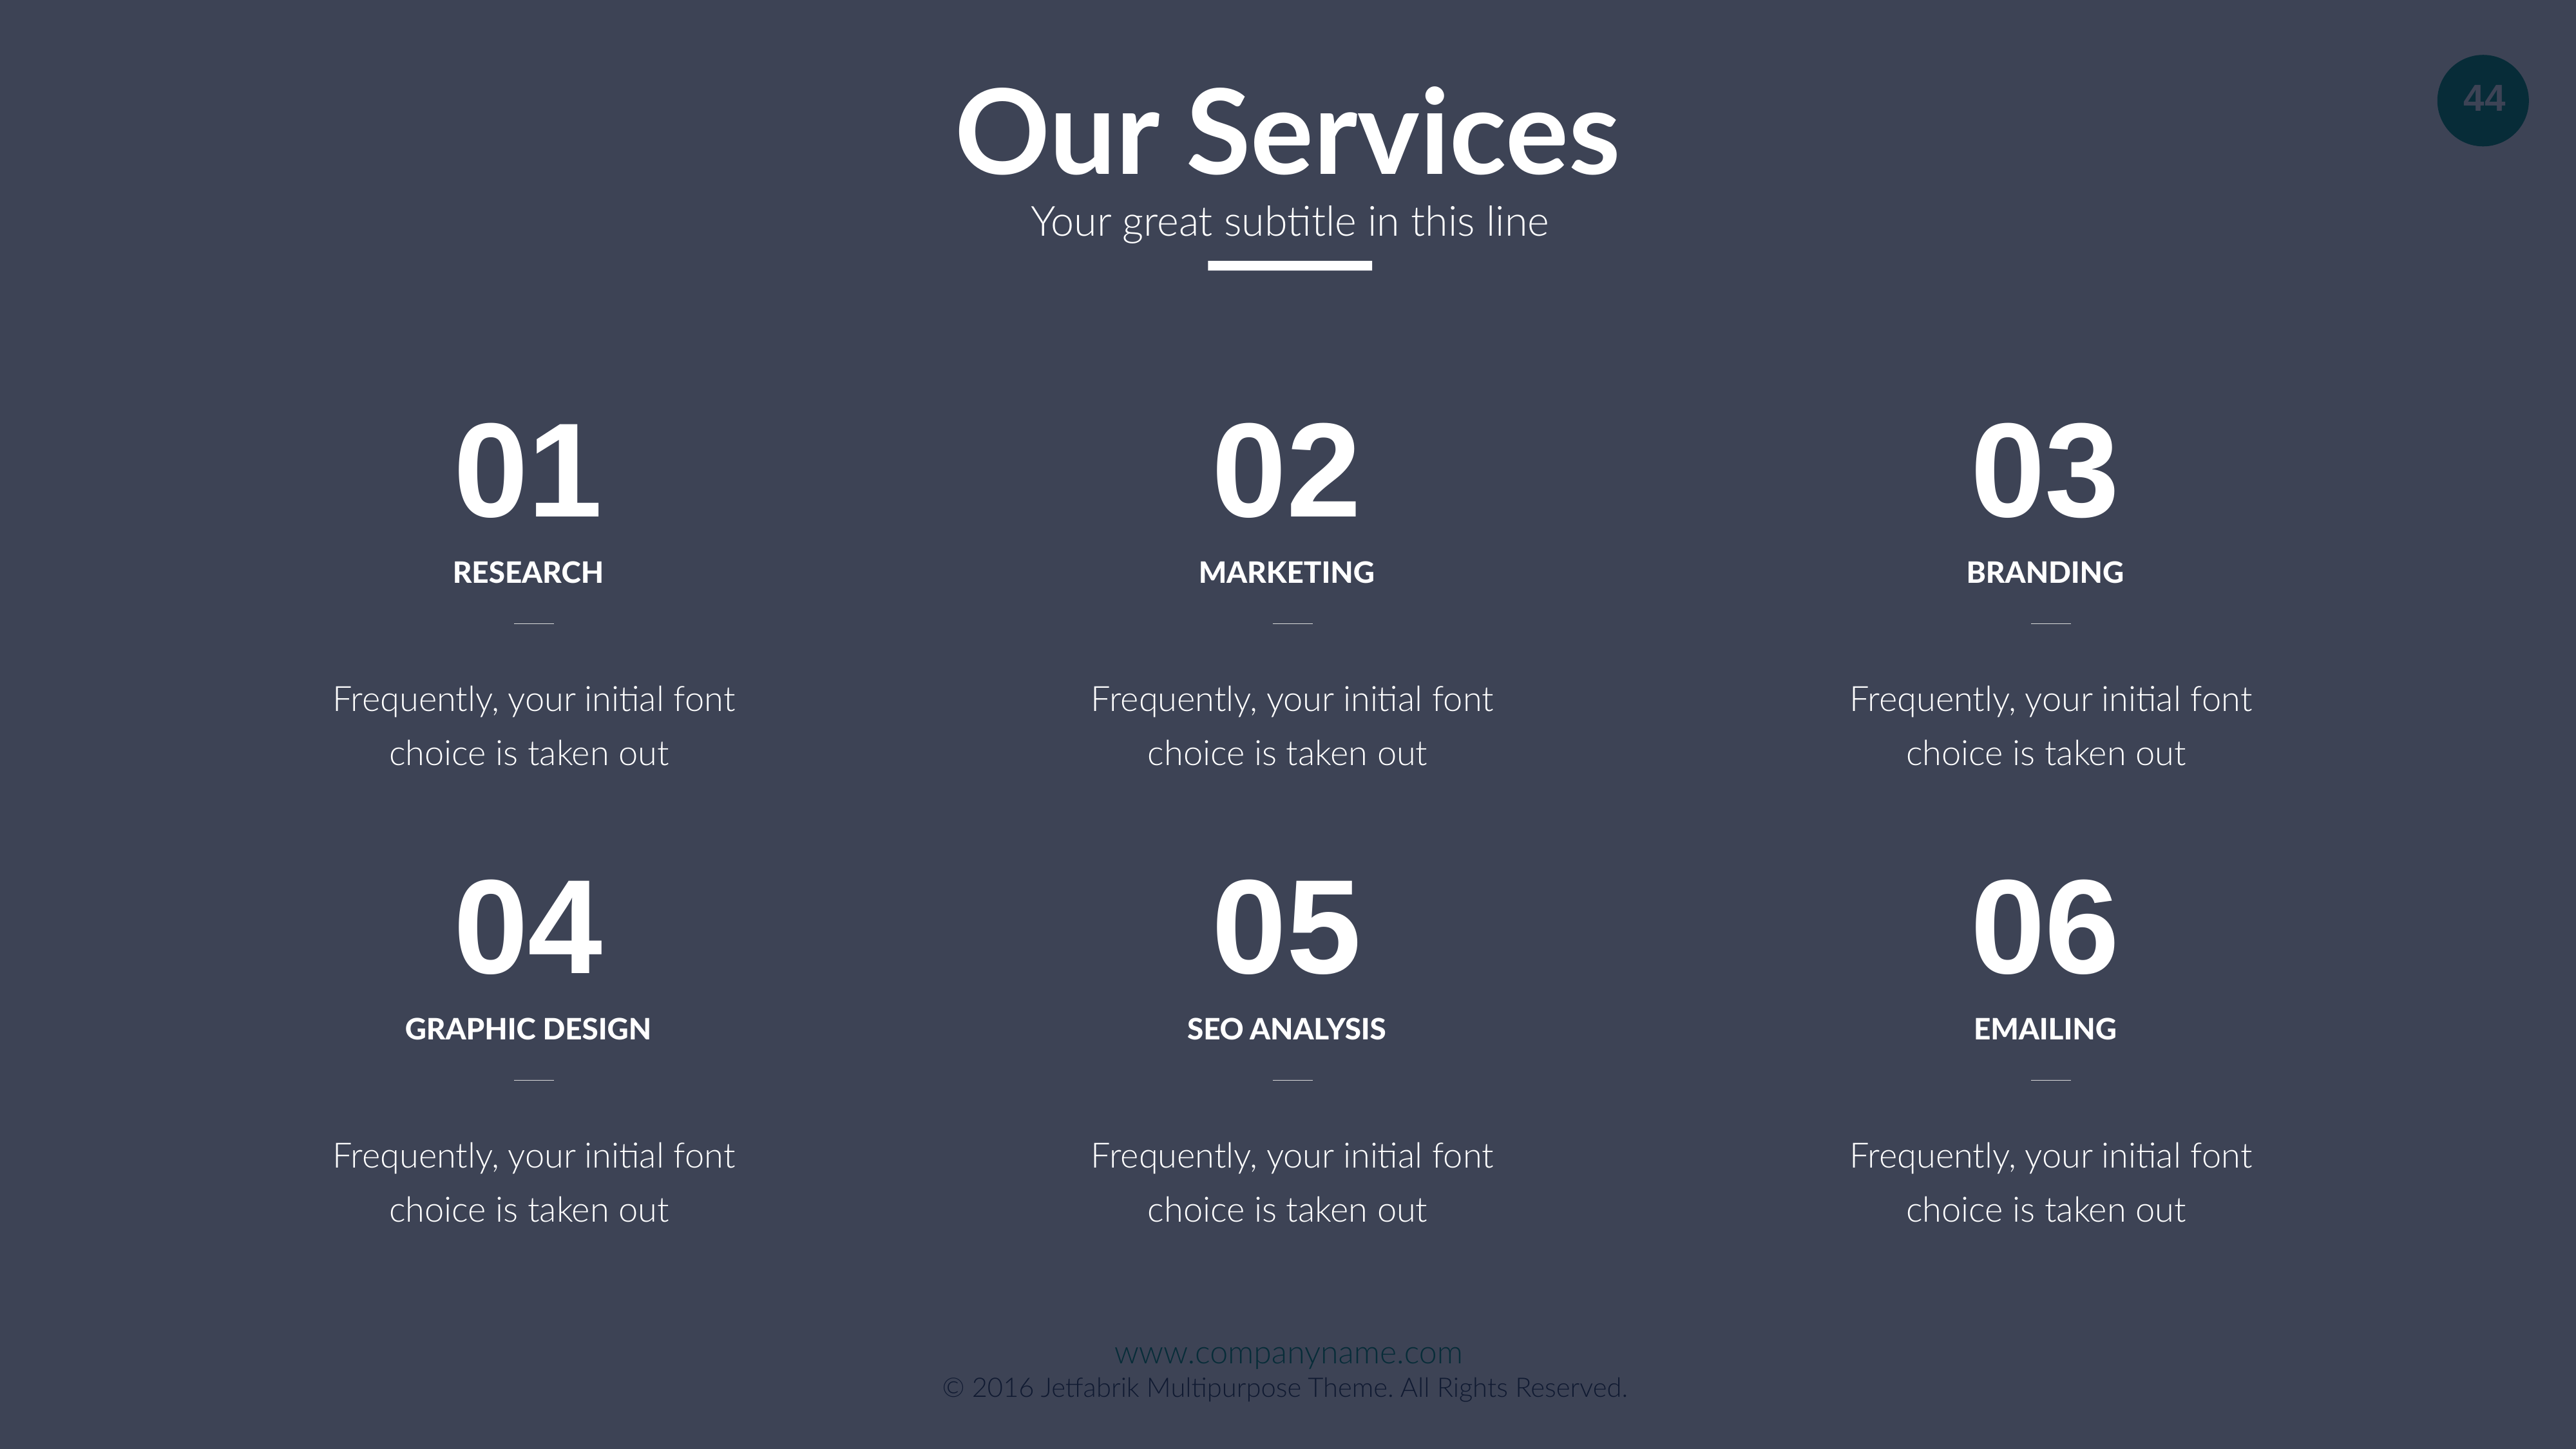

Our Services
Your great subtitle in this line

01
02
03
RESEARCH
MARKETING
BRANDING
Frequently, your initial font choice is taken out
Frequently, your initial font choice is taken out
Frequently, your initial font choice is taken out
04
05
06
GRAPHIC DESIGN
SEO ANALYSIS
EMAILING
Frequently, your initial font choice is taken out
Frequently, your initial font choice is taken out
Frequently, your initial font choice is taken out